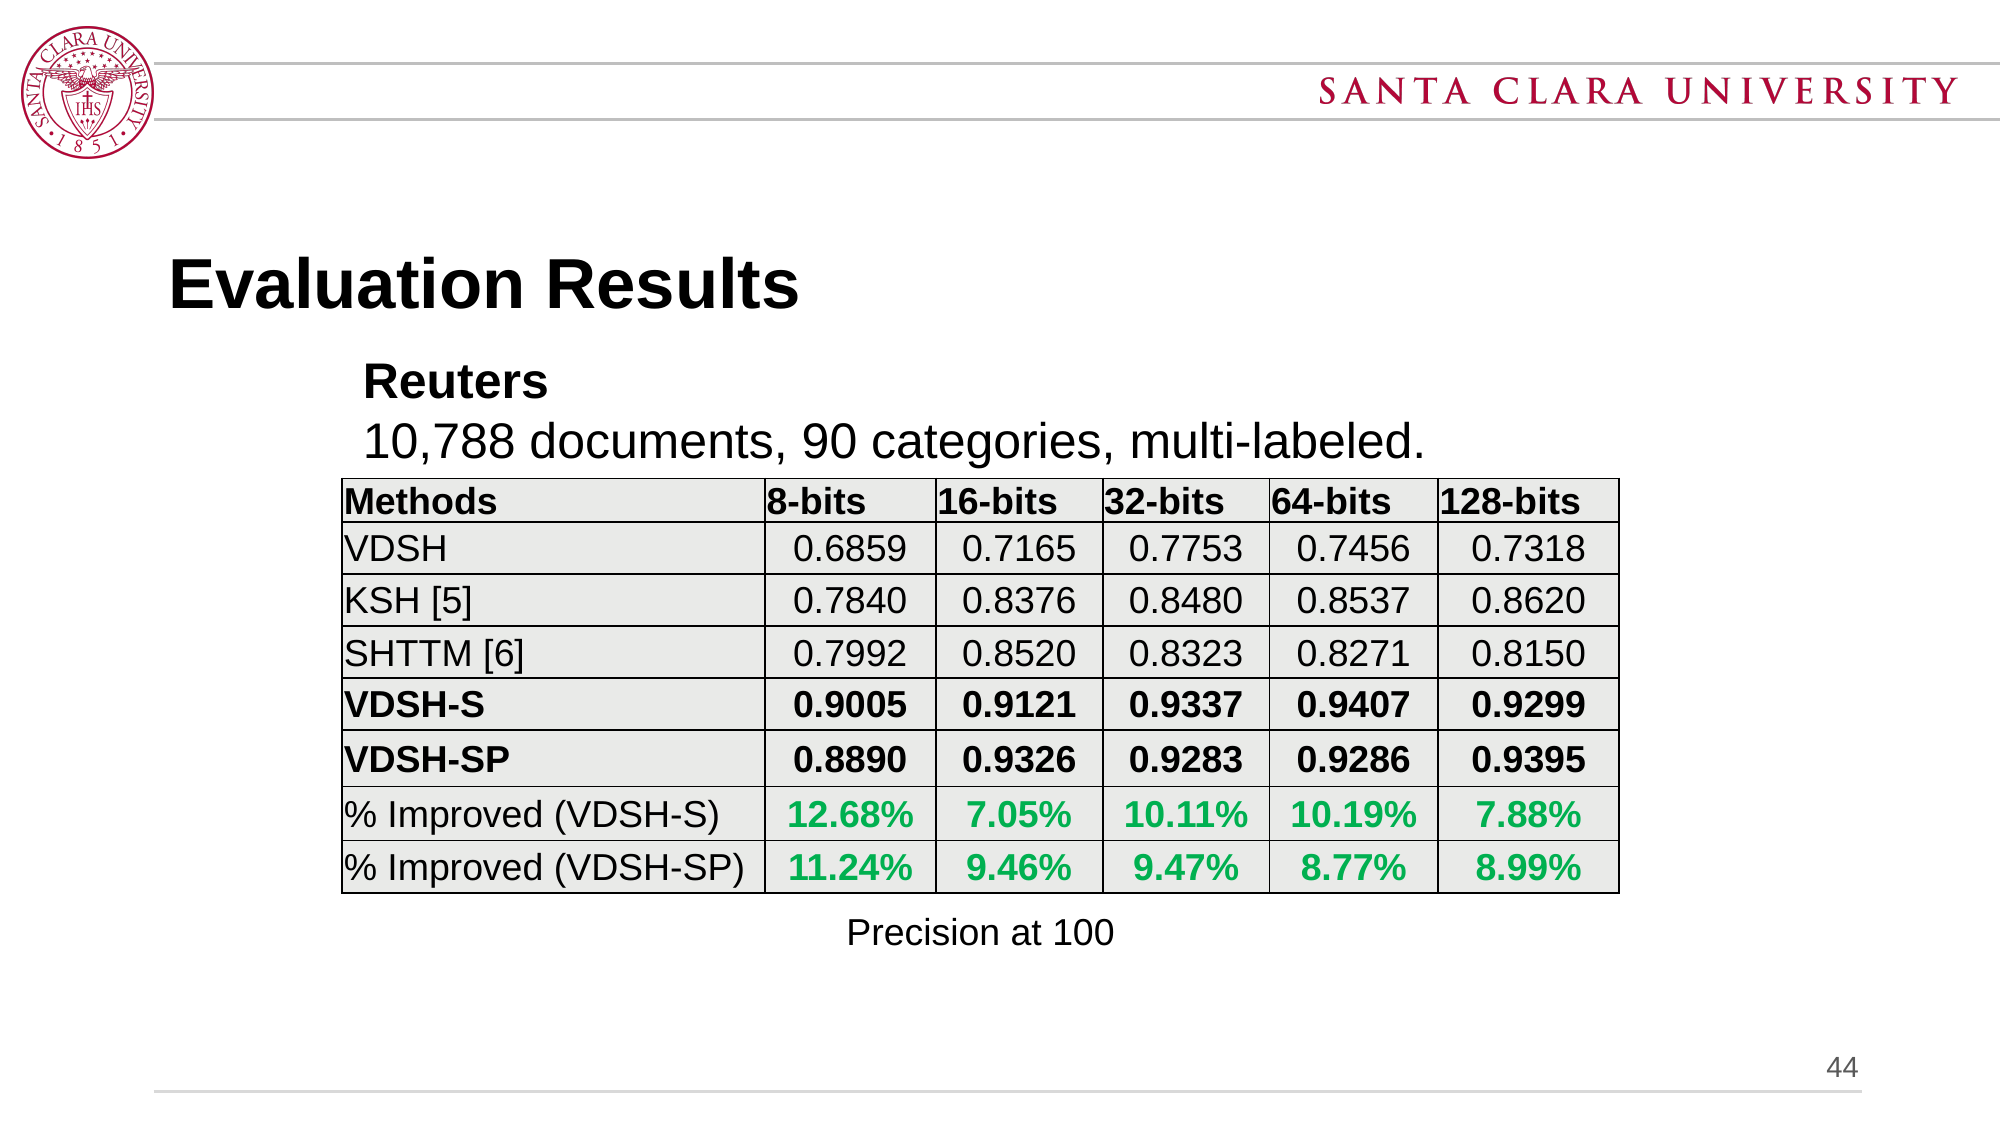

# Evaluation Results
Reuters
10,788 documents, 90 categories, multi-labeled.

| Methods | 8-bits | 16-bits | 32-bits | 64-bits | 128-bits |
| --- | --- | --- | --- | --- | --- |
| VDSH | 0.6859 | 0.7165 | 0.7753 | 0.7456 | 0.7318 |
| KSH [5] | 0.7840 | 0.8376 | 0.8480 | 0.8537 | 0.8620 |
| SHTTM [6] | 0.7992 | 0.8520 | 0.8323 | 0.8271 | 0.8150 |
| VDSH-S | 0.9005 | 0.9121 | 0.9337 | 0.9407 | 0.9299 |
| VDSH-SP | 0.8890 | 0.9326 | 0.9283 | 0.9286 | 0.9395 |
| % Improved (VDSH-S) | 12.68% | 7.05% | 10.11% | 10.19% | 7.88% |
| % Improved (VDSH-SP) | 11.24% | 9.46% | 9.47% | 8.77% | 8.99% |
Precision at 100
44